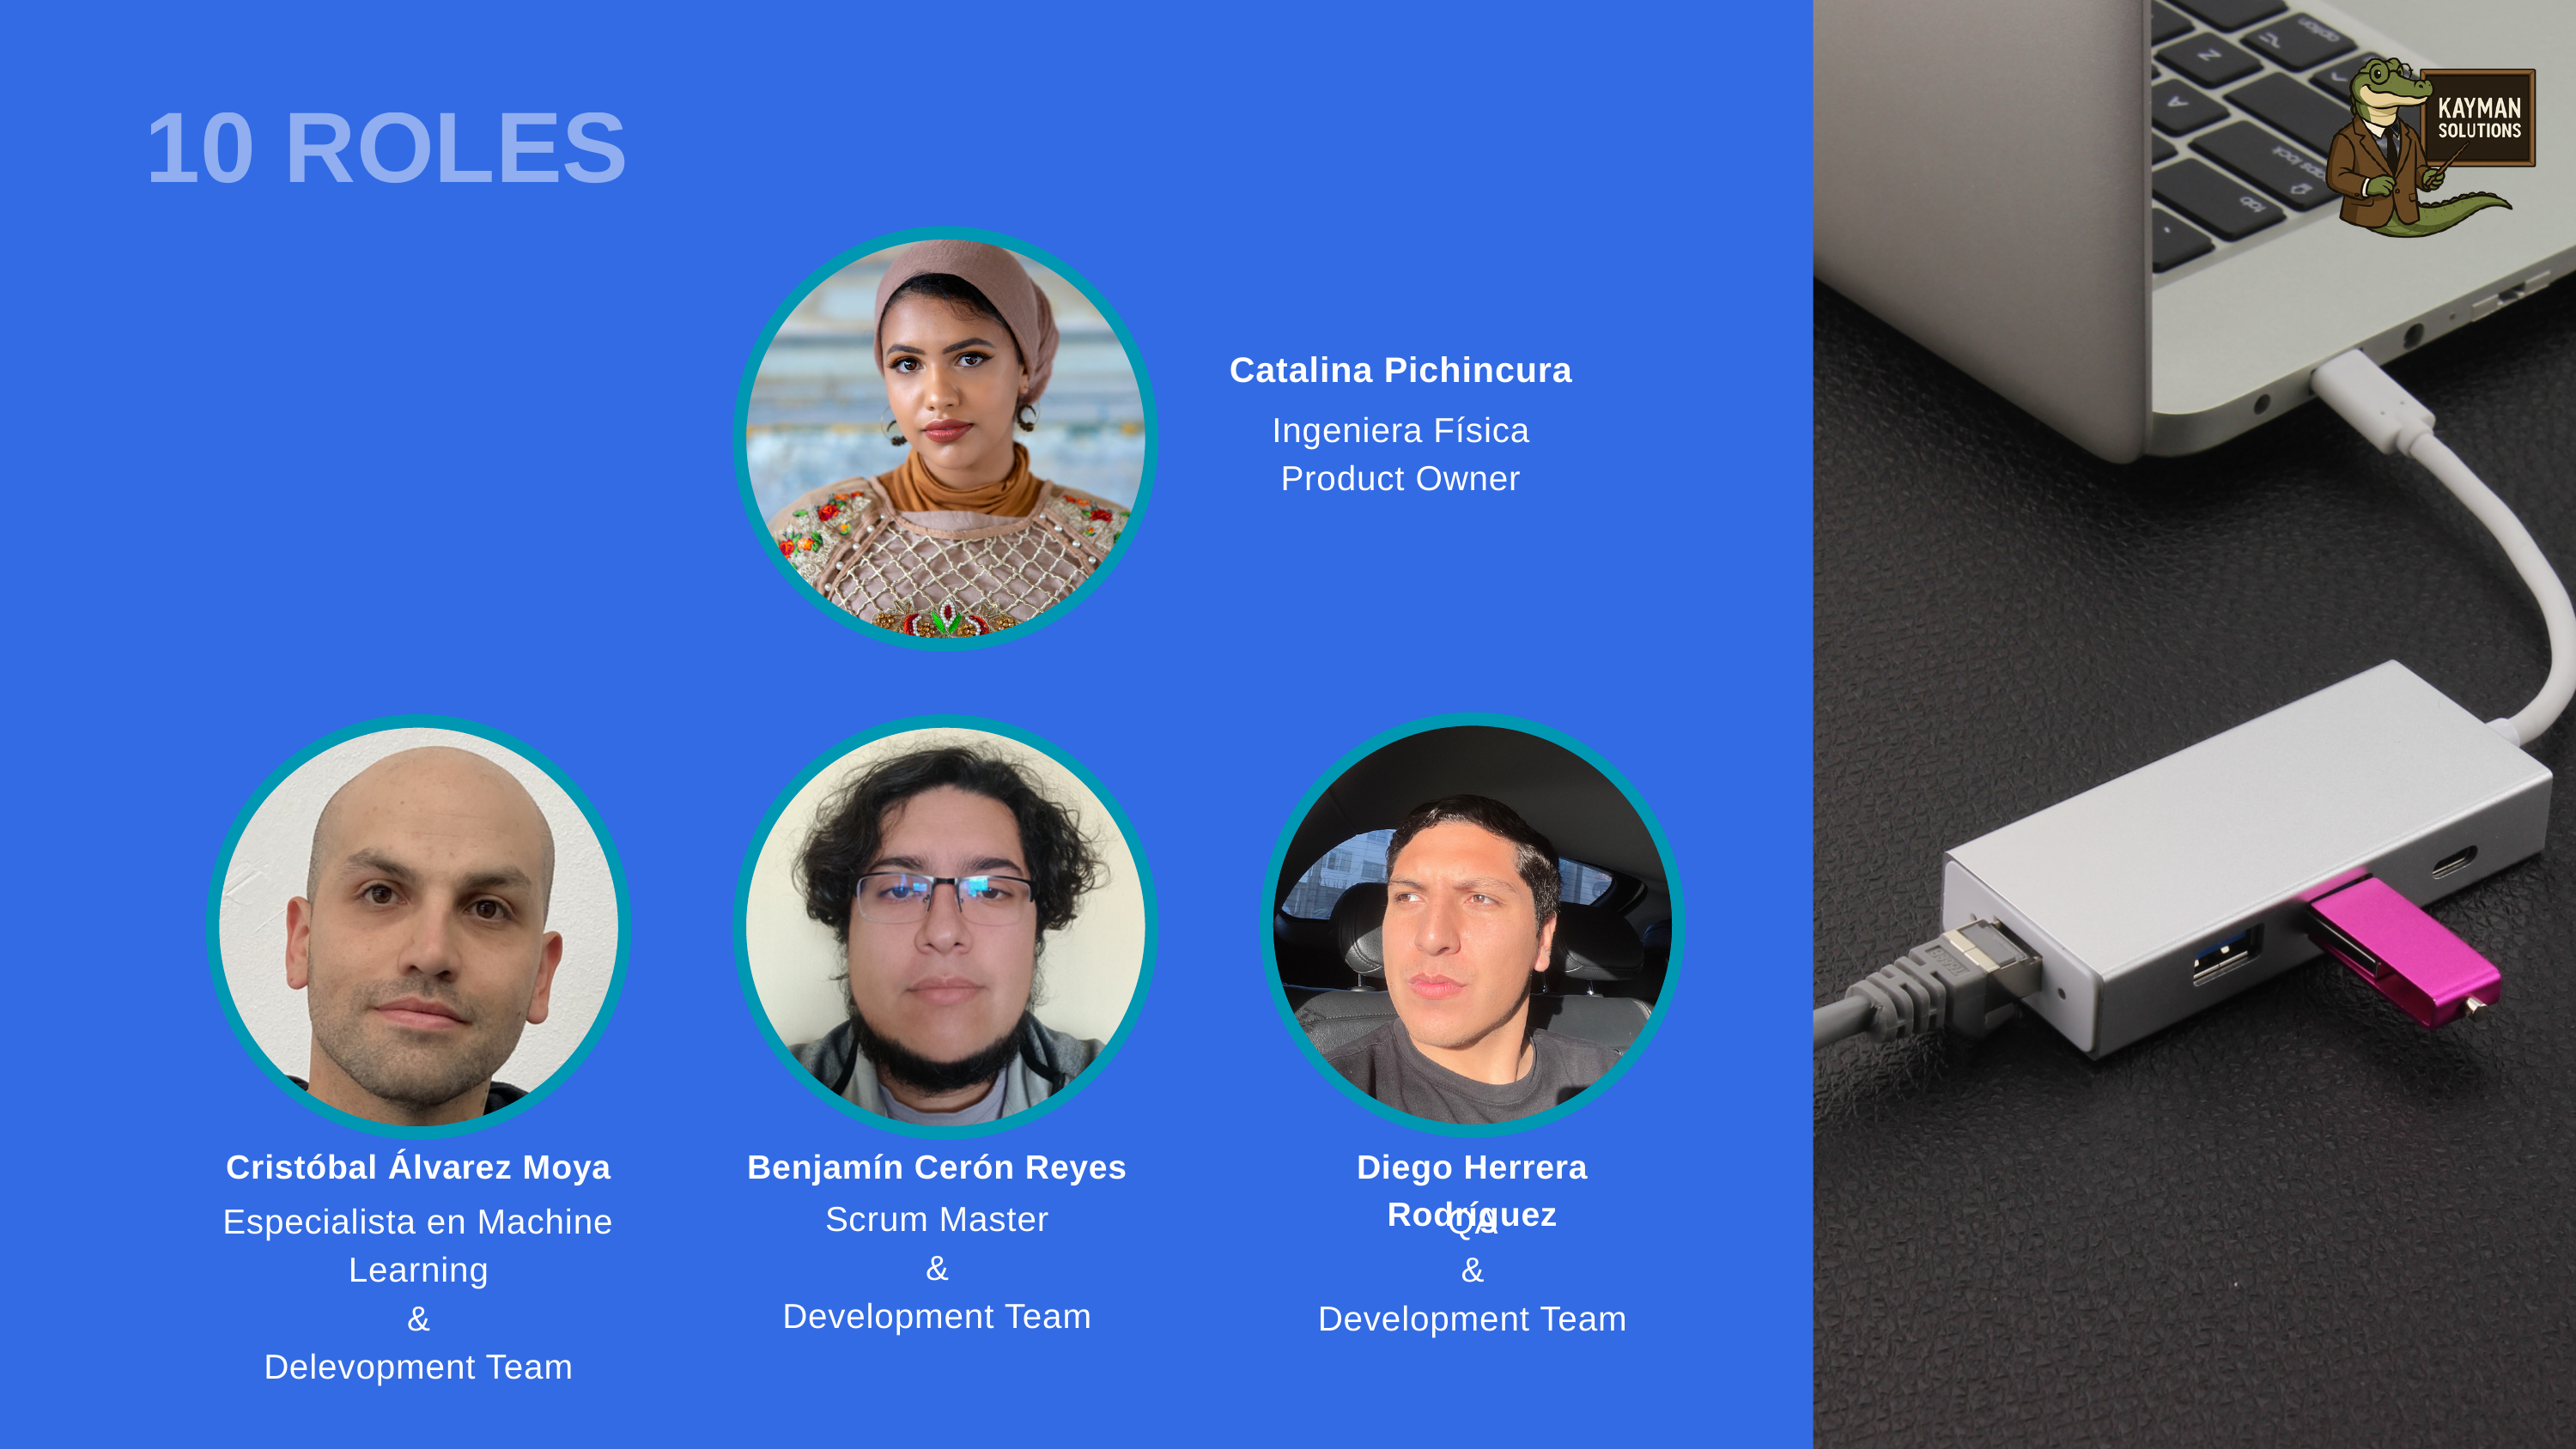

10 ROLES

Catalina Pichincura
Ingeniera Física
Product Owner

Cristóbal Álvarez Moya
Benjamín Cerón Reyes
Diego Herrera Rodríguez
Scrum Master
&
Development Team
Especialista en Machine Learning
&
Delevopment Team
QA
&
Development Team